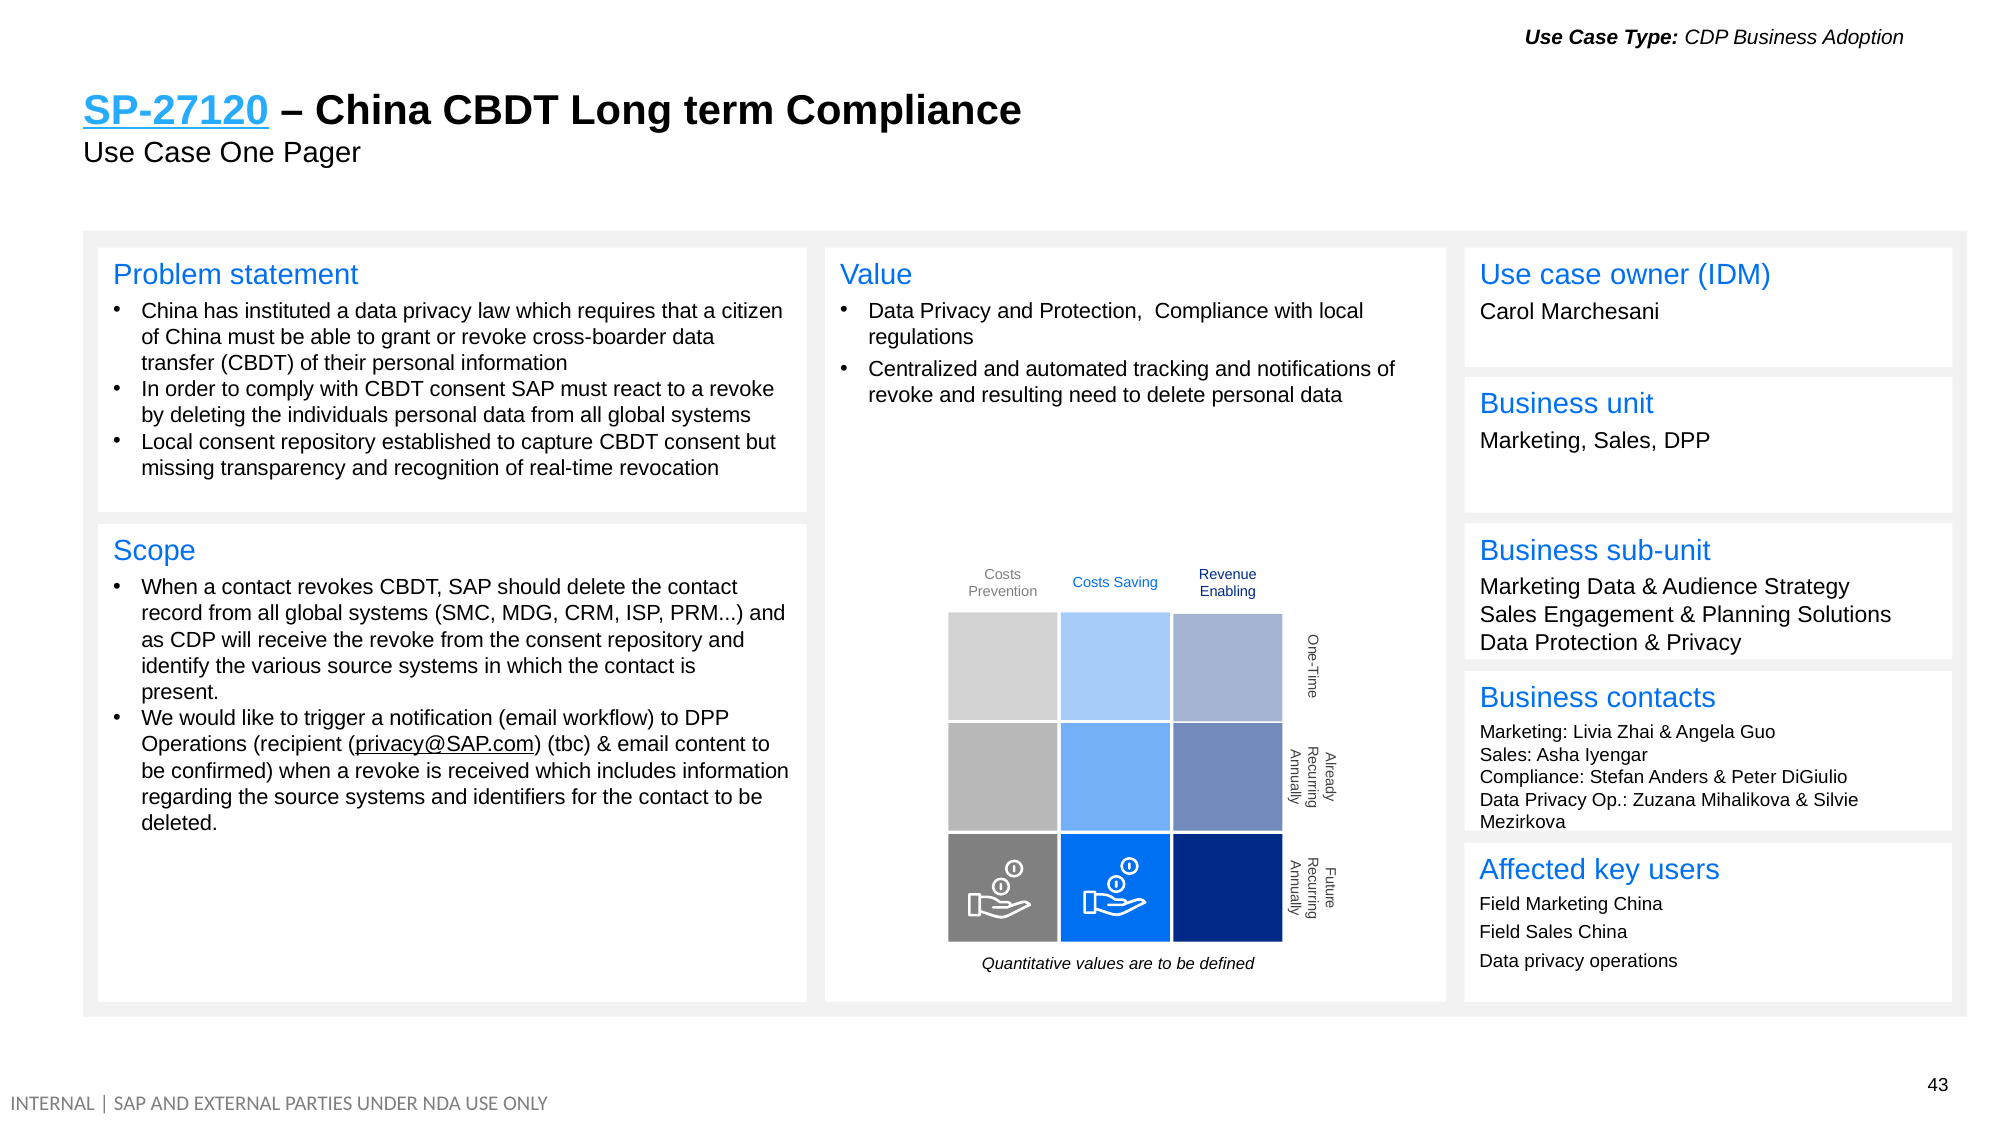

Use Case Type: CDP Business Adoption
# SP-27120 – China CBDT Long term Compliance Use Case One Pager

Use case owner (IDM)
Carol Marchesani

Problem statement
China has instituted a data privacy law which requires that a citizen of China must be able to grant or revoke cross-boarder data transfer (CBDT) of their personal information
In order to comply with CBDT consent SAP must react to a revoke by deleting the individuals personal data from all global systems
Local consent repository established to capture CBDT consent but missing transparency and recognition of real-time revocation

Value
Data Privacy and Protection,  Compliance with local regulations
Centralized and automated tracking and notifications of revoke and resulting need to delete personal data
Business unit
Marketing, Sales, DPP
Business sub-unit
Marketing Data & Audience Strategy
Sales Engagement & Planning Solutions
Data Protection & Privacy
Scope
When a contact revokes CBDT, SAP should delete the contact record from all global systems (SMC, MDG, CRM, ISP, PRM...) and as CDP will receive the revoke from the consent repository and identify the various source systems in which the contact is present.
We would like to trigger a notification (email workflow) to DPP Operations (recipient (privacy@SAP.com) (tbc) & email content to be confirmed) when a revoke is received which includes information regarding the source systems and identifiers for the contact to be deleted.

Costs Saving
Revenue Enabling
Costs Prevention

One-Time
Business contacts
Marketing: Livia Zhai & Angela Guo
Sales: Asha Iyengar
Compliance: Stefan Anders & Peter DiGiulio
Data Privacy Op.: Zuzana Mihalikova & Silvie Mezirkova

Already Recurring Annually

Affected key users
Field Marketing China
Field Sales China
Data privacy operations

Future Recurring Annually
Quantitative values are to be defined